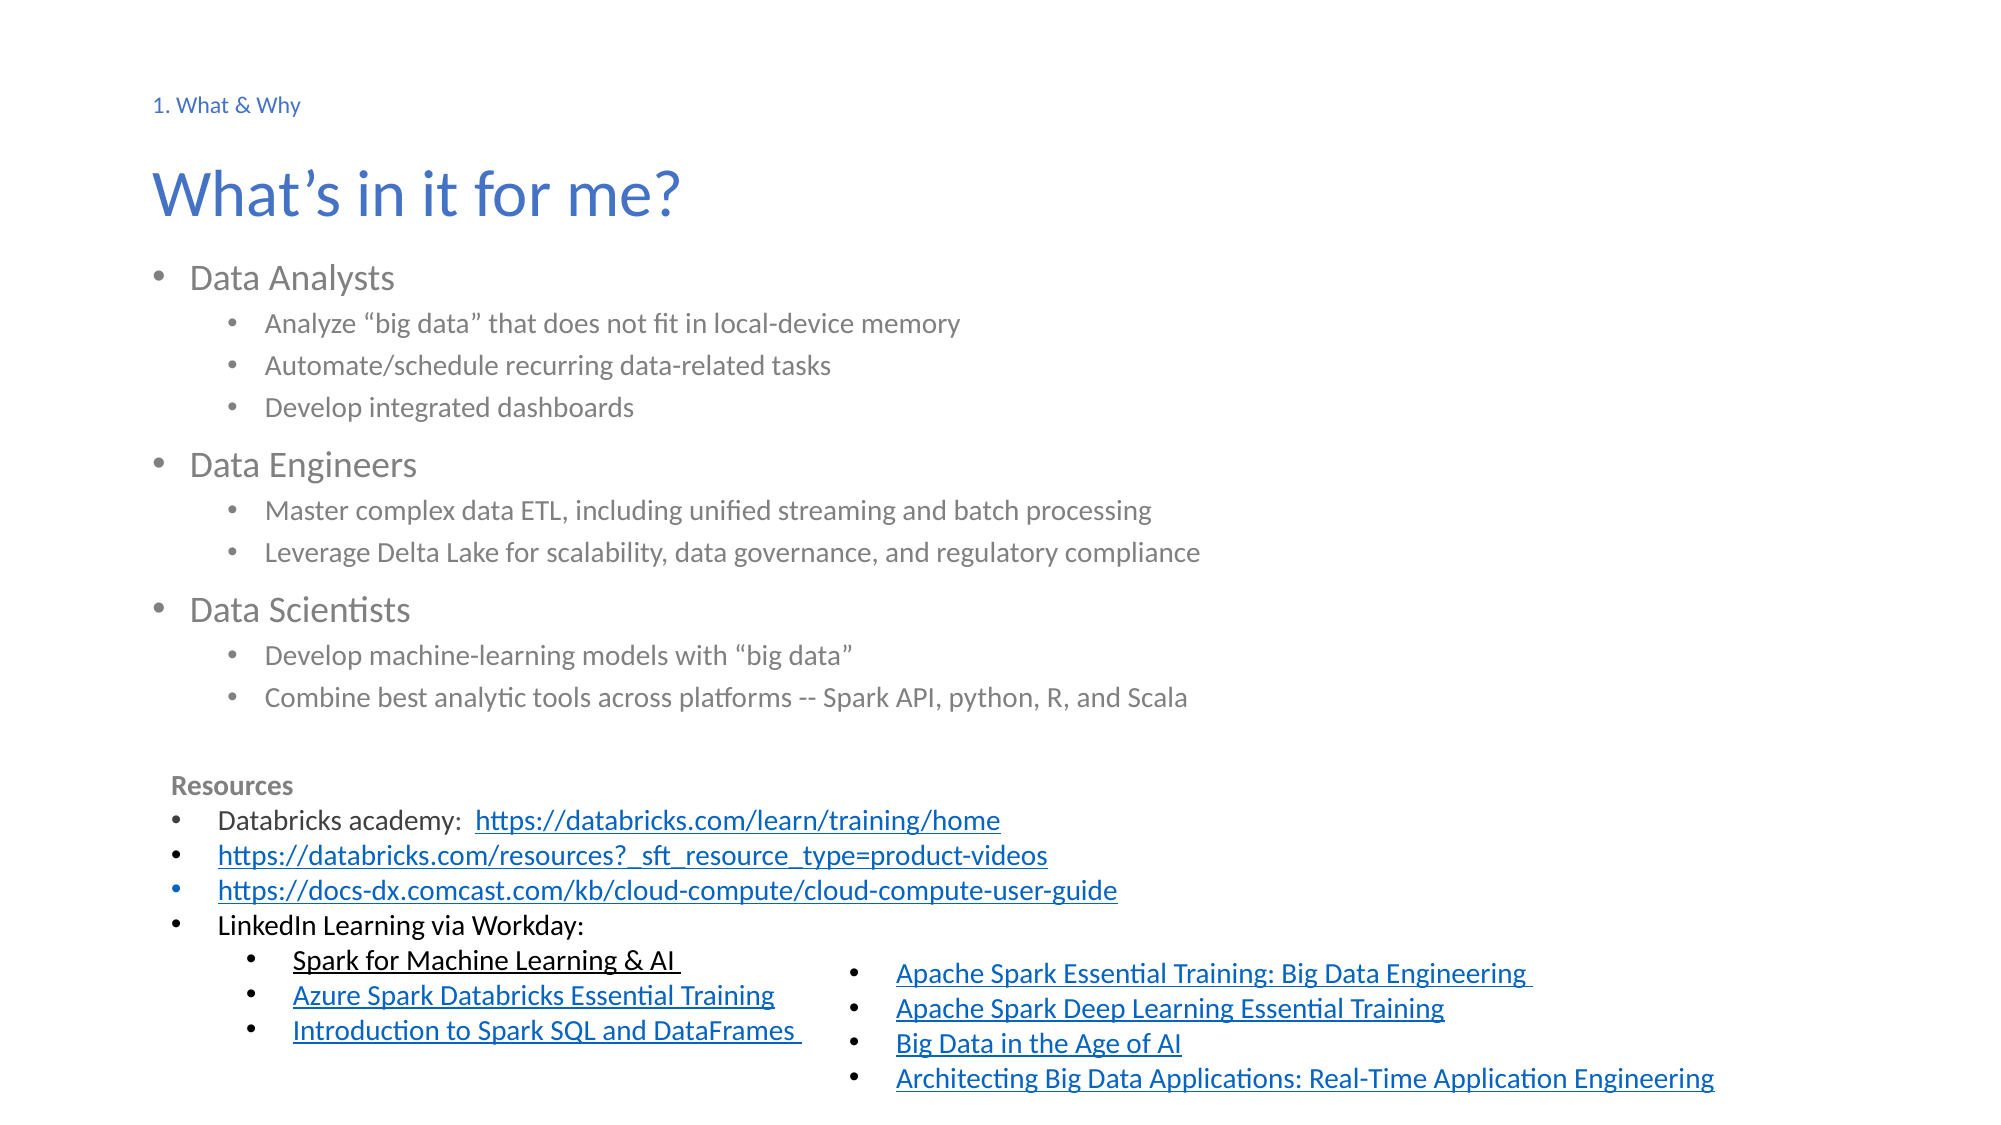

# What’s in it for me?
1. What & Why
Data Analysts
Analyze “big data” that does not fit in local-device memory
Automate/schedule recurring data-related tasks
Develop integrated dashboards
Data Engineers
Master complex data ETL, including unified streaming and batch processing
Leverage Delta Lake for scalability, data governance, and regulatory compliance
Data Scientists
Develop machine-learning models with “big data”
Combine best analytic tools across platforms -- Spark API, python, R, and Scala

Resources
Databricks academy:  https://databricks.com/learn/training/home
https://databricks.com/resources?_sft_resource_type=product-videos
https://docs-dx.comcast.com/kb/cloud-compute/cloud-compute-user-guide
LinkedIn Learning via Workday:
Spark for Machine Learning & AI
Azure Spark Databricks Essential Training
Introduction to Spark SQL and DataFrames

Apache Spark Essential Training: Big Data Engineering
Apache Spark Deep Learning Essential Training
Big Data in the Age of AI
Architecting Big Data Applications: Real-Time Application Engineering